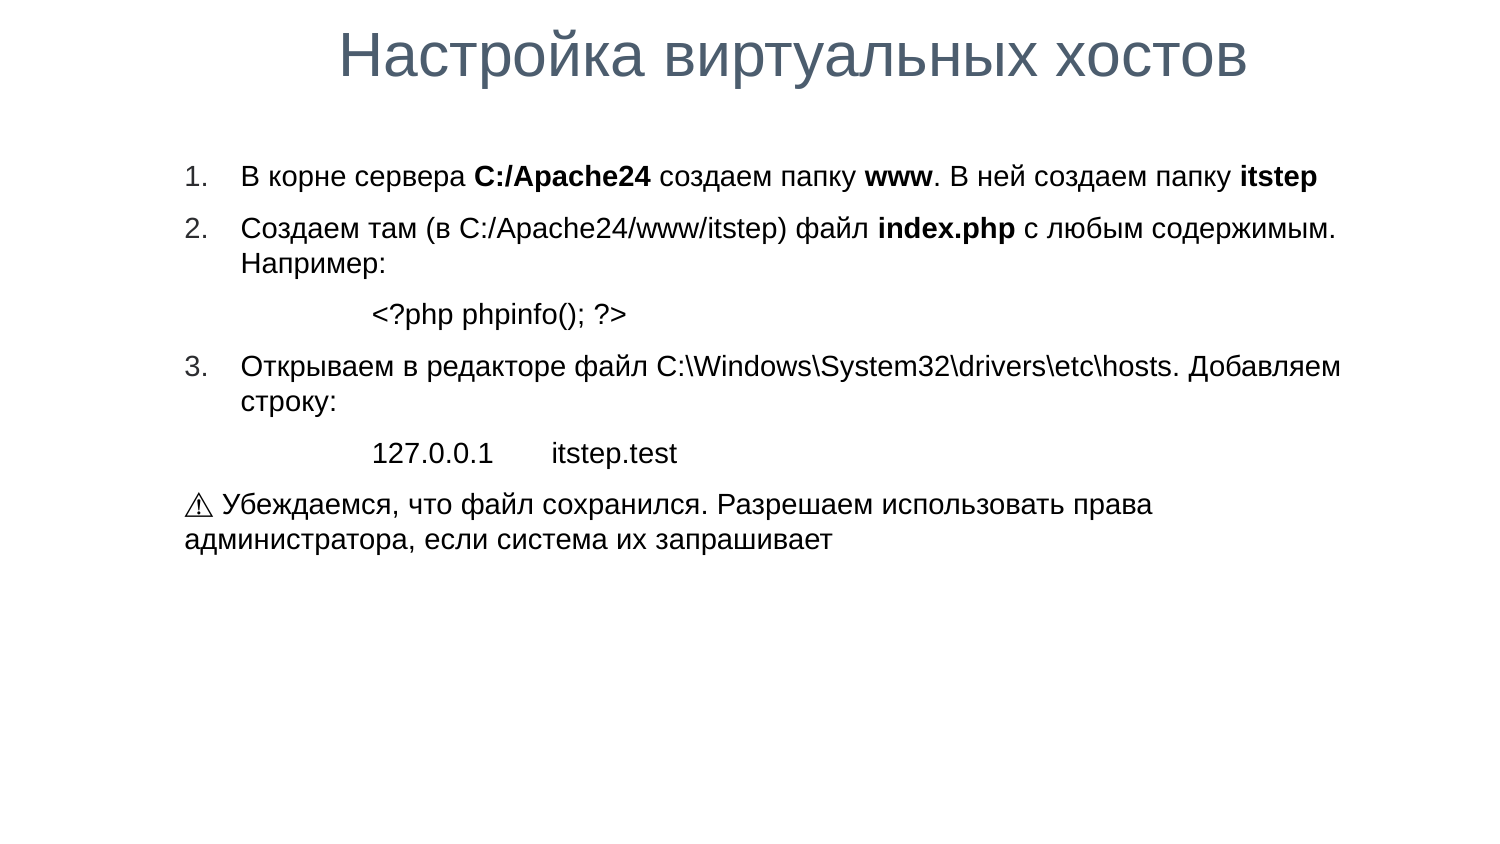

Настройка виртуальных хостов

В корне сервера C:/Apache24 создаем папку www. В ней создаем папку itstep
Создаем там (в C:/Apache24/www/itstep) файл index.php c любым содержимым. Например:
<?php phpinfo(); ?>
Открываем в редакторе файл C:\Windows\System32\drivers\etc\hosts. Добавляем строку:
127.0.0.1       itstep.test
⚠️ Убеждаемся, что файл сохранился. Разрешаем использовать права администратора, если система их запрашивает